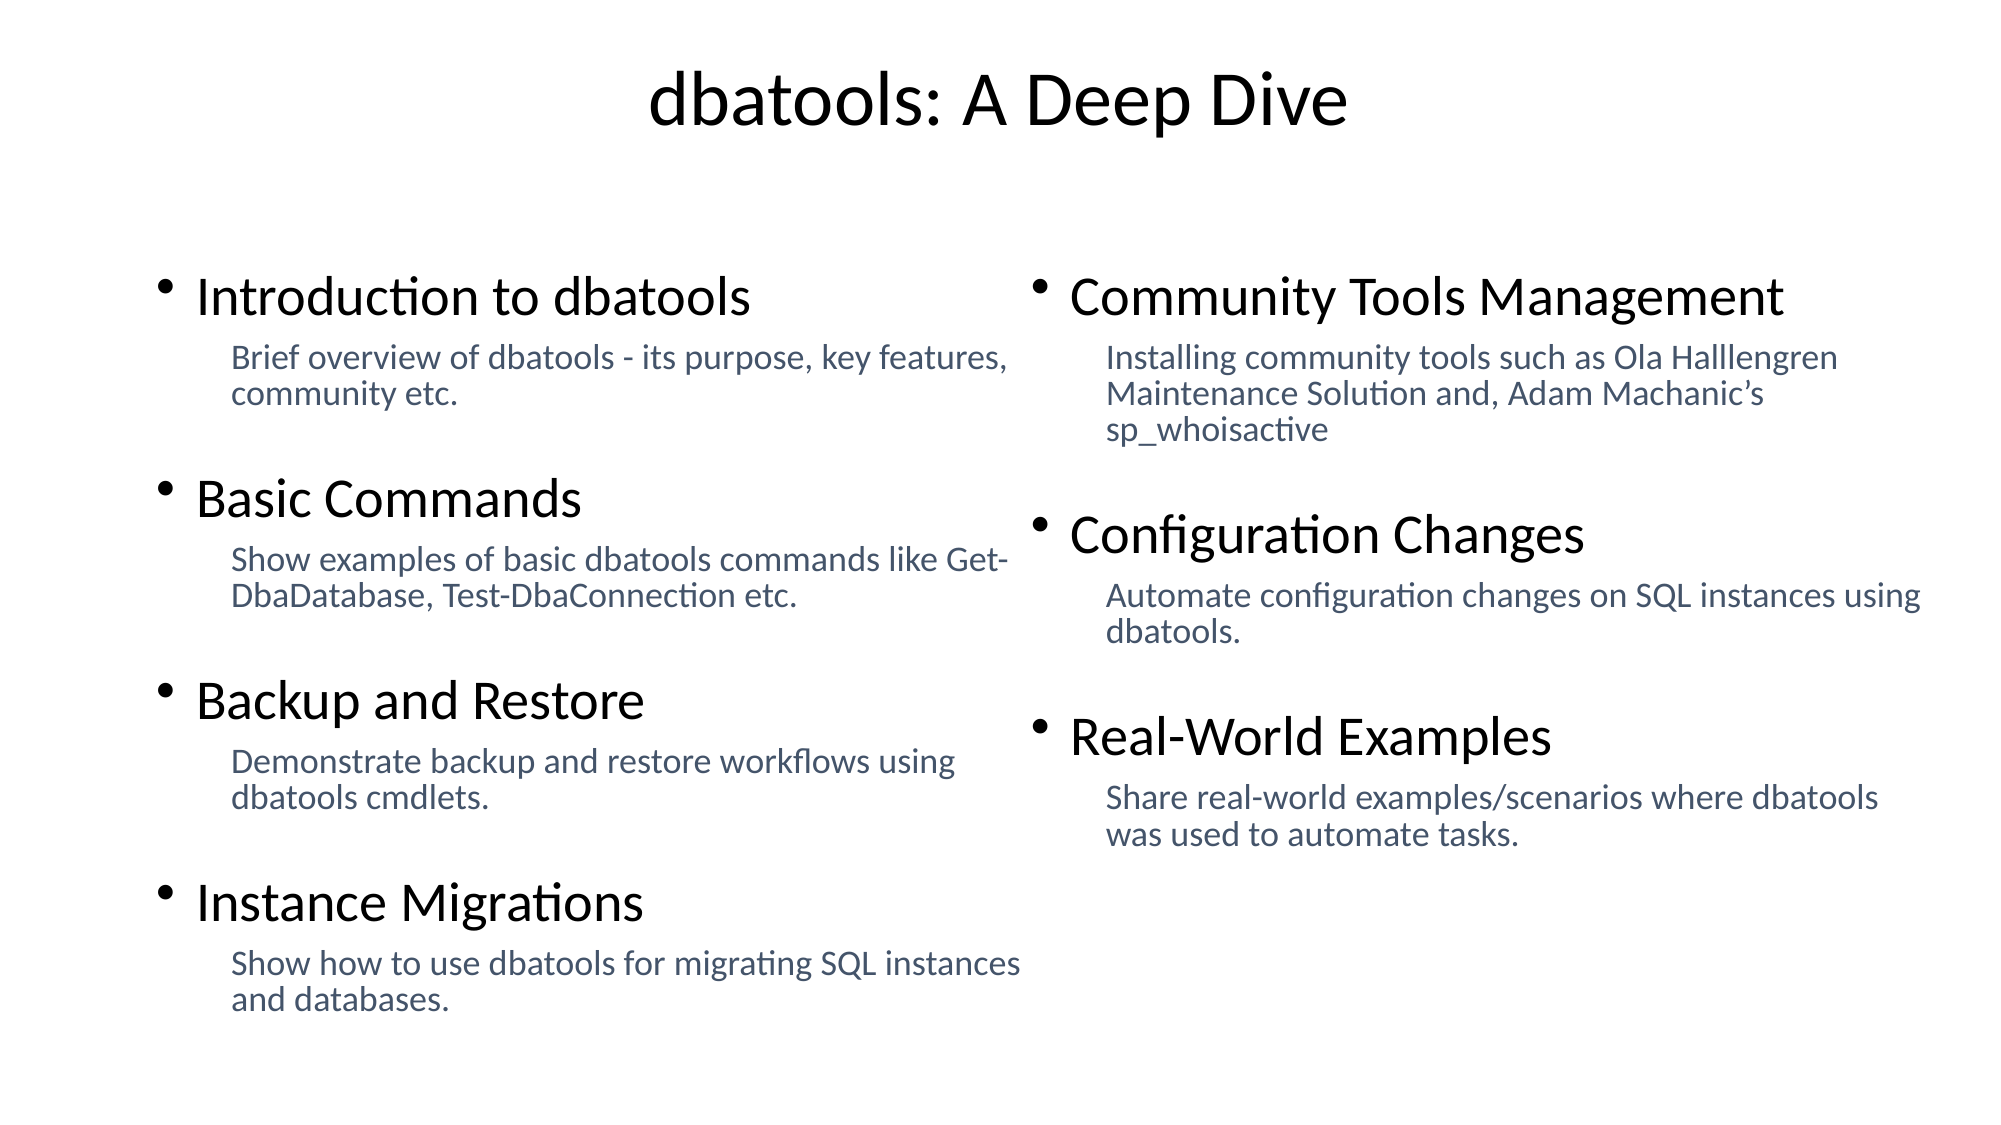

dbatools: A Deep Dive
Introduction to dbatools
Brief overview of dbatools - its purpose, key features, community etc.
Basic Commands
Show examples of basic dbatools commands like Get-DbaDatabase, Test-DbaConnection etc.
Backup and Restore
Demonstrate backup and restore workflows using dbatools cmdlets.
Instance Migrations
Show how to use dbatools for migrating SQL instances and databases.
Community Tools Management
Installing community tools such as Ola Halllengren Maintenance Solution and, Adam Machanic’s sp_whoisactive
Configuration Changes
Automate configuration changes on SQL instances using dbatools.
Real-World Examples
Share real-world examples/scenarios where dbatools was used to automate tasks.